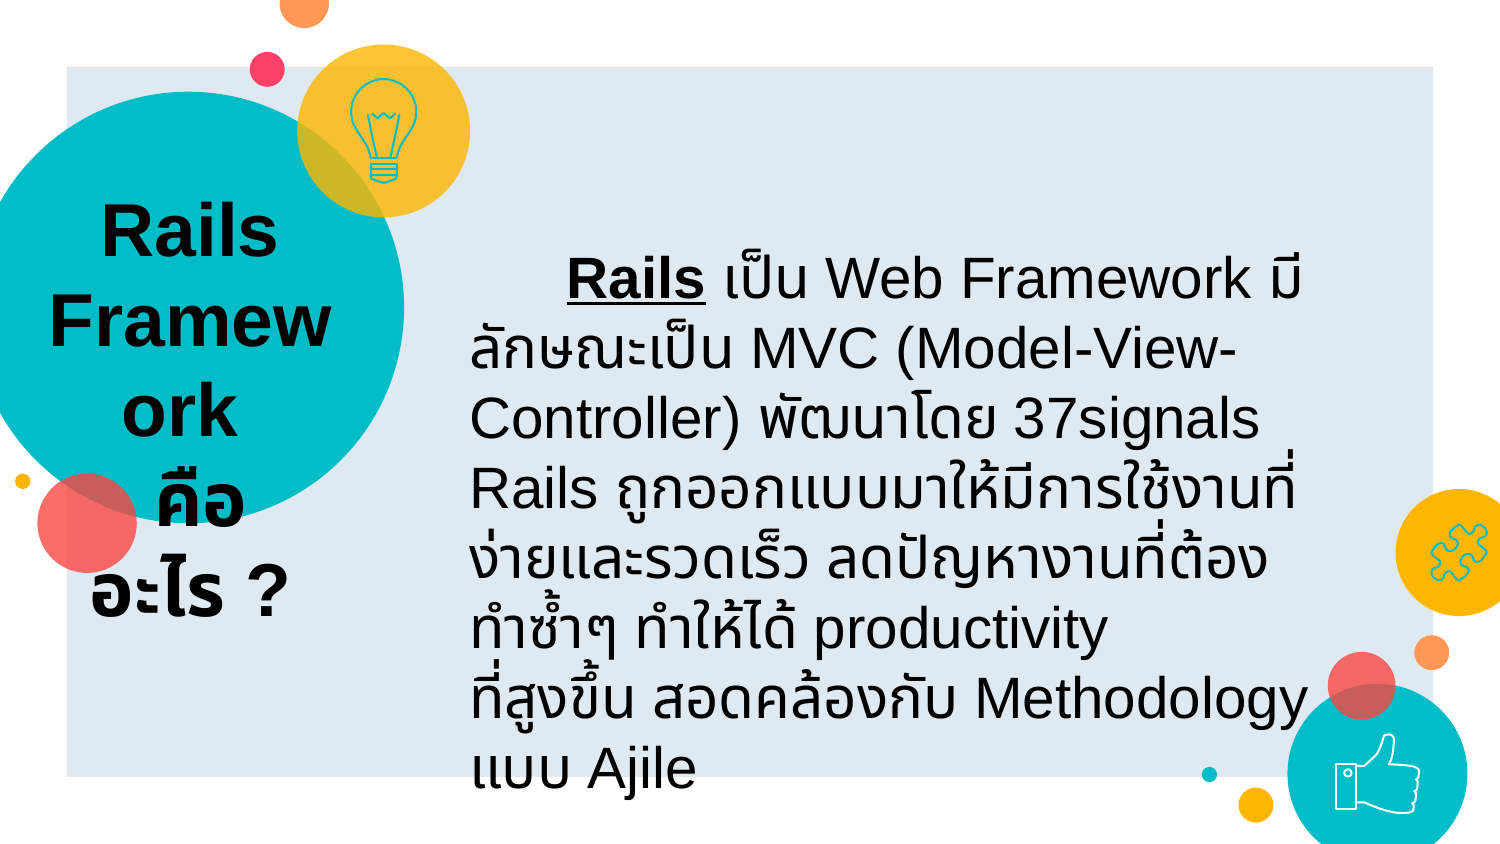

Rails Framework
 คืออะไร ?

      Rails เป็น Web Framework มีลักษณะเป็น MVC (Model-View-Controller) พัฒนาโดย 37signals
Rails ถูกออกแบบมาให้มีการใช้งานที่ง่ายและรวดเร็ว ลดปัญหางานที่ต้องทำซ้ำๆ ทำให้ได้ productivity
ที่สูงขึ้น สอดคล้องกับ Methodology แบบ Ajile